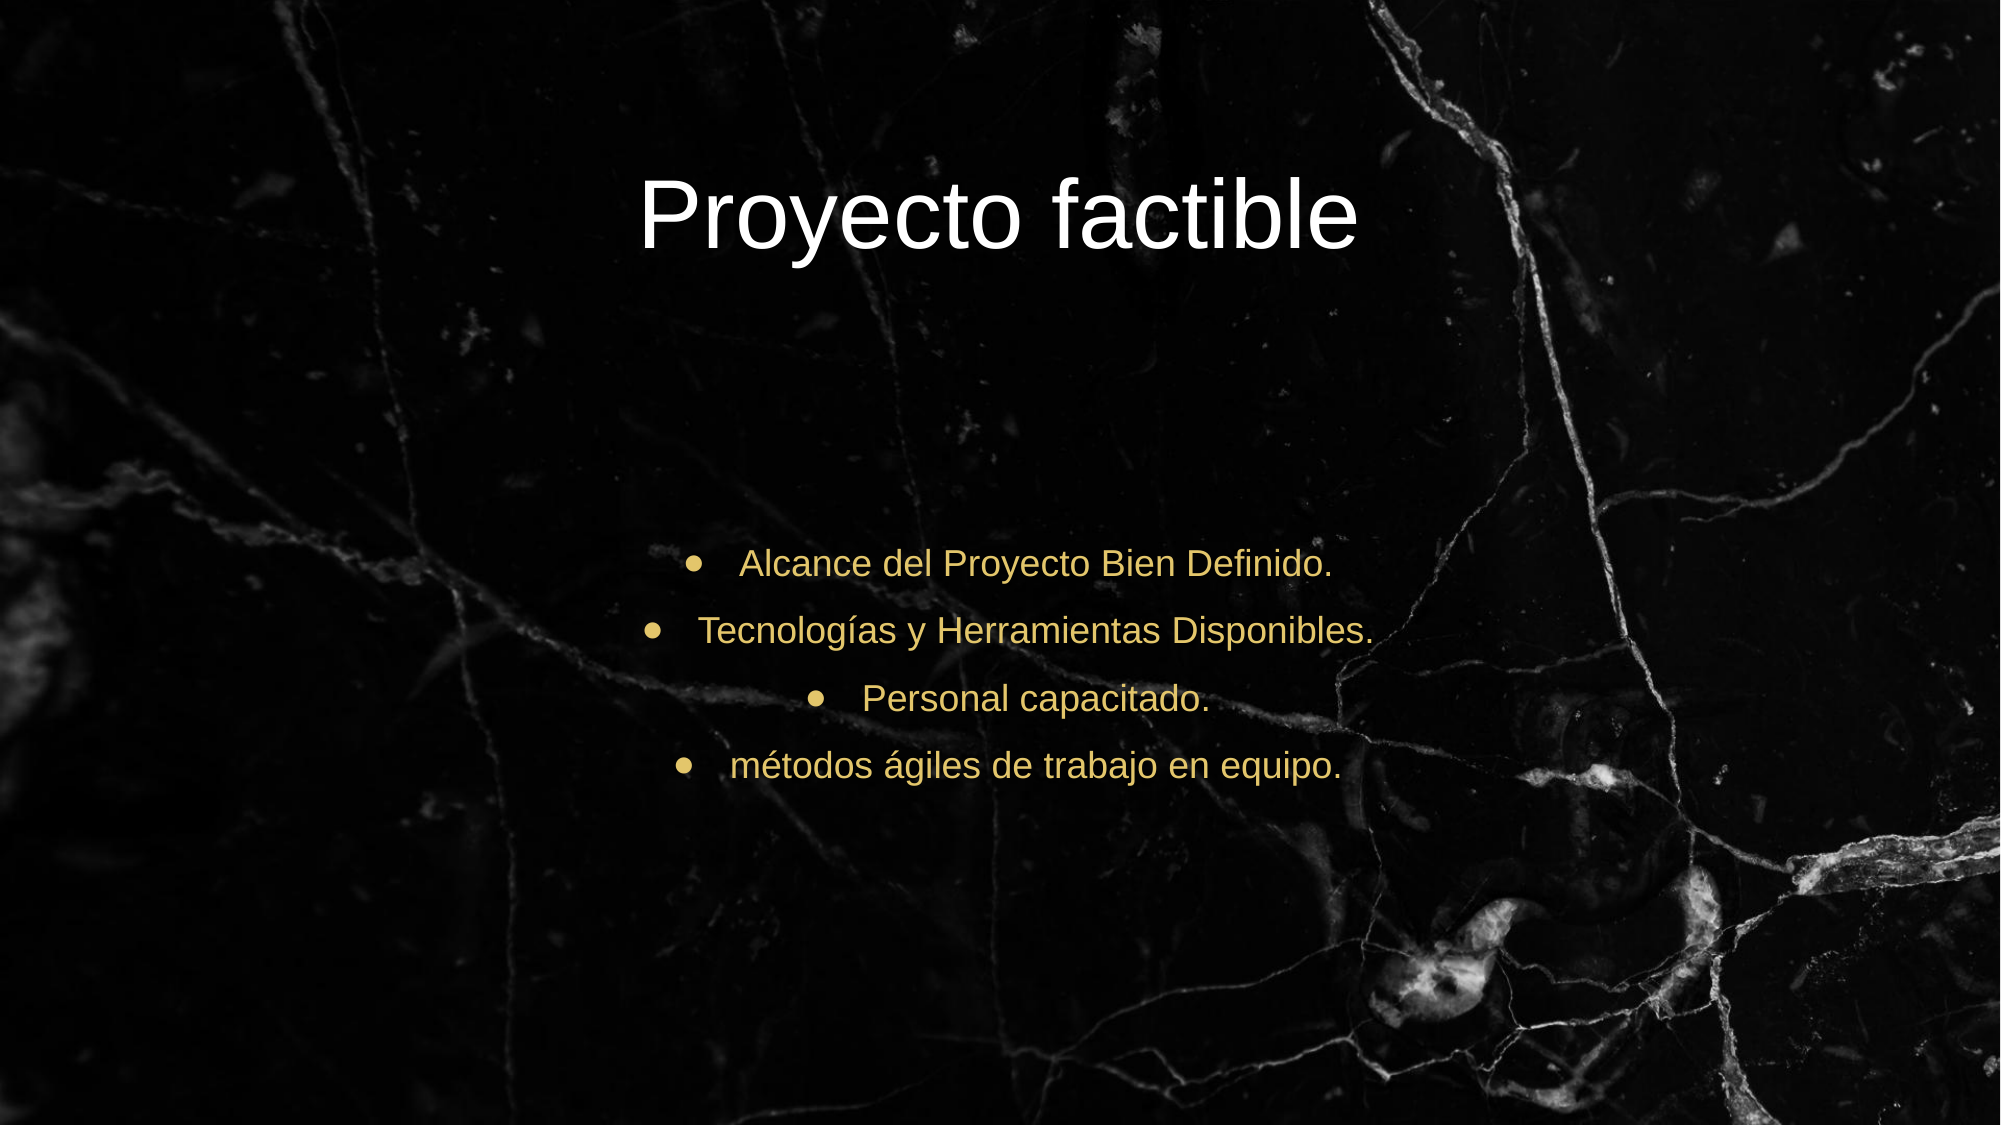

# Proyecto factible
Alcance del Proyecto Bien Definido.
Tecnologías y Herramientas Disponibles.
Personal capacitado.
métodos ágiles de trabajo en equipo.